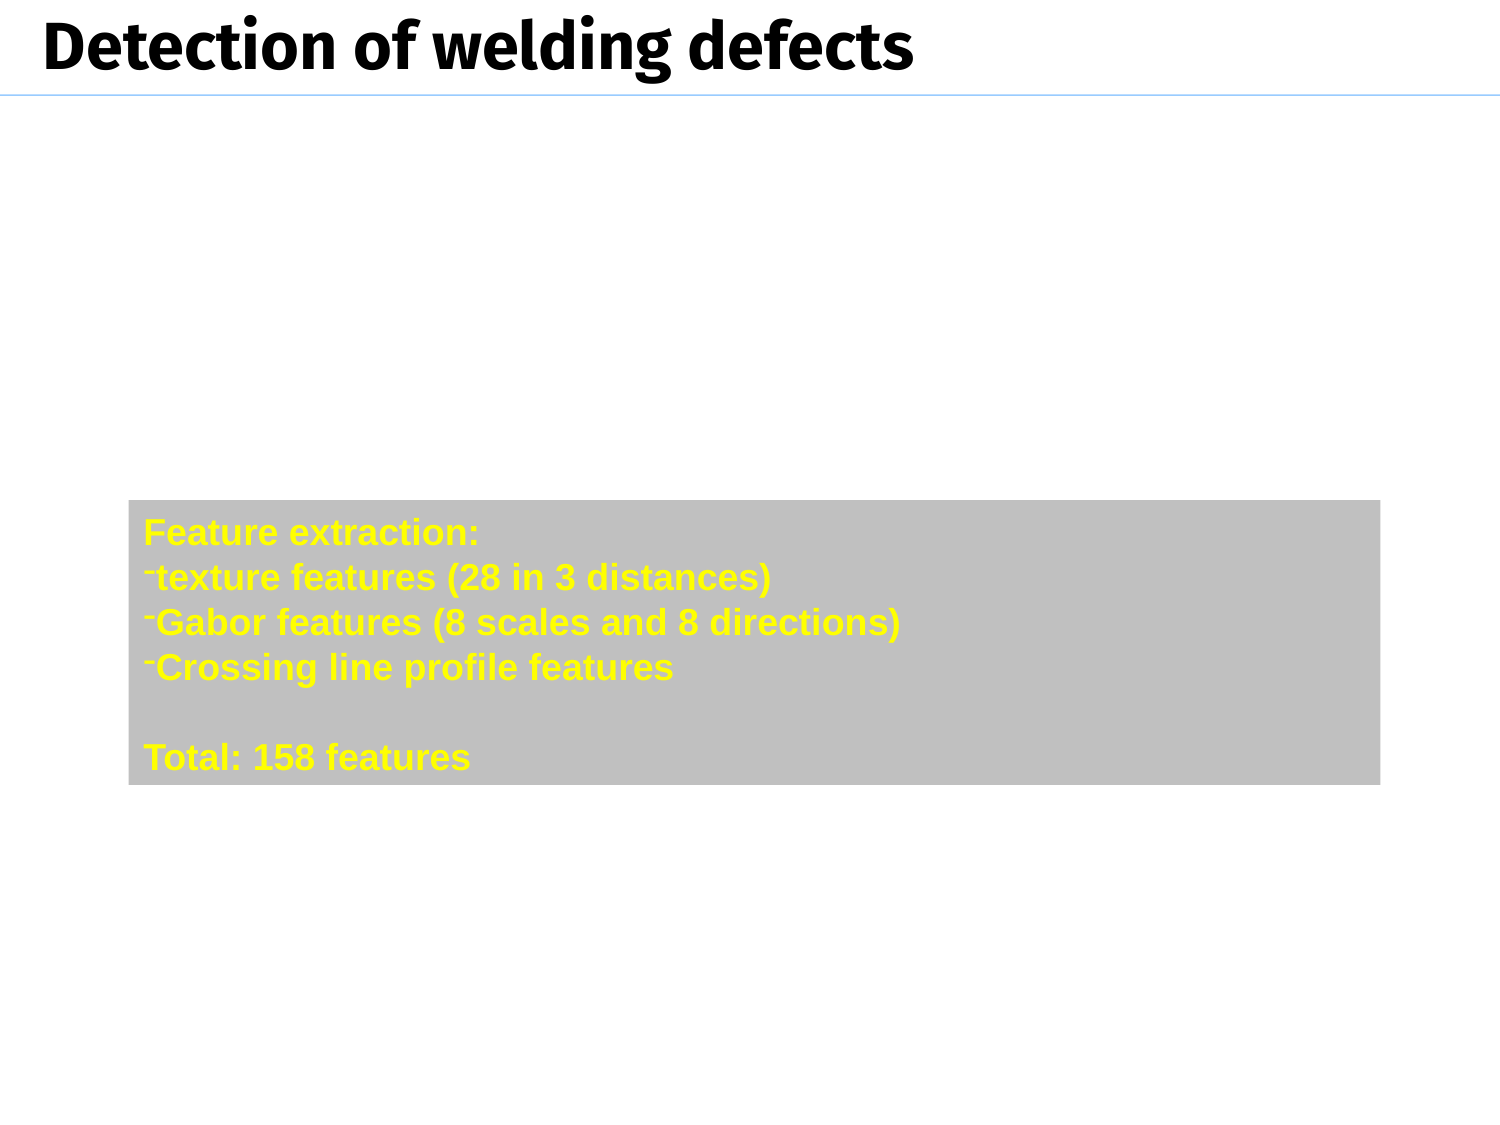

Detection of welding defects
#

Feature extraction:
texture features (28 in 3 distances)
Gabor features (8 scales and 8 directions)
Crossing line profile features

Total: 158 features